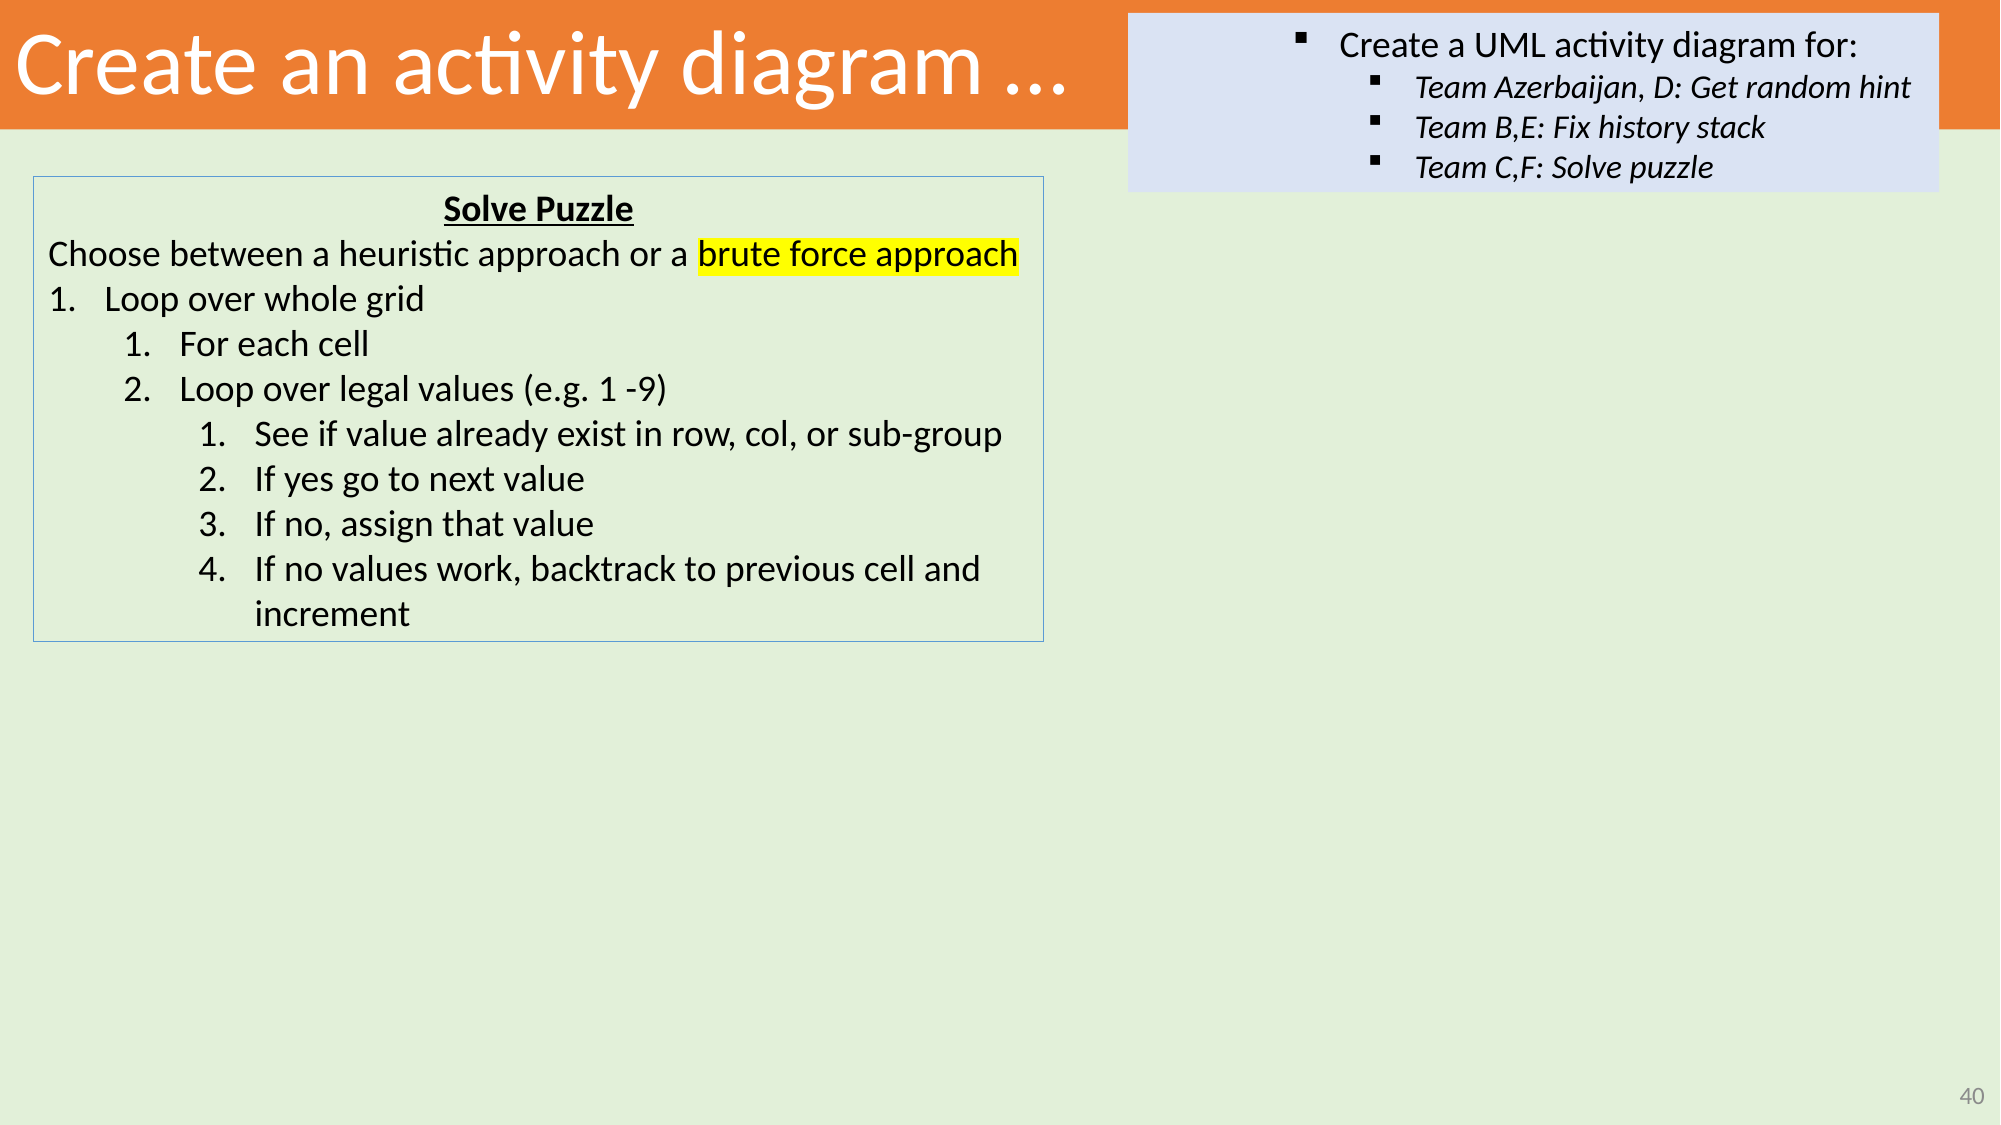

# Create an activity diagram …
Create a UML activity diagram for:
Team Azerbaijan, D: Get random hint
Team B,E: Fix history stack
Team C,F: Solve puzzle
Solve Puzzle
Choose between a heuristic approach or a brute force approach
Loop over whole grid
For each cell
Loop over legal values (e.g. 1 -9)
See if value already exist in row, col, or sub-group
If yes go to next value
If no, assign that value
If no values work, backtrack to previous cell and increment
40